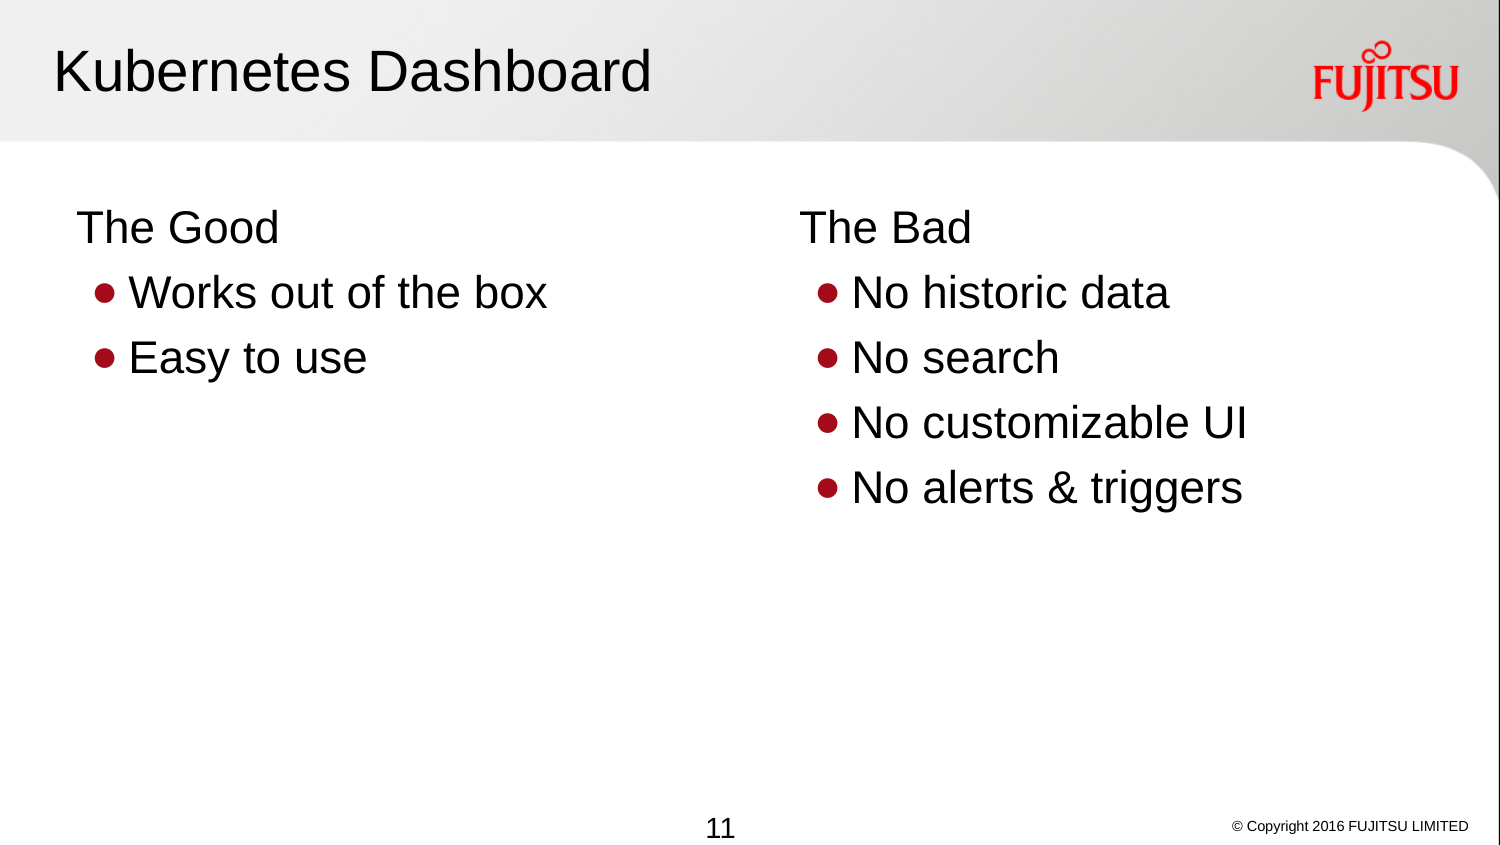

# Kubernetes Dashboard
The Good
Works out of the box
Easy to use

The Bad
No historic data
No search
No customizable UI
No alerts & triggers

11